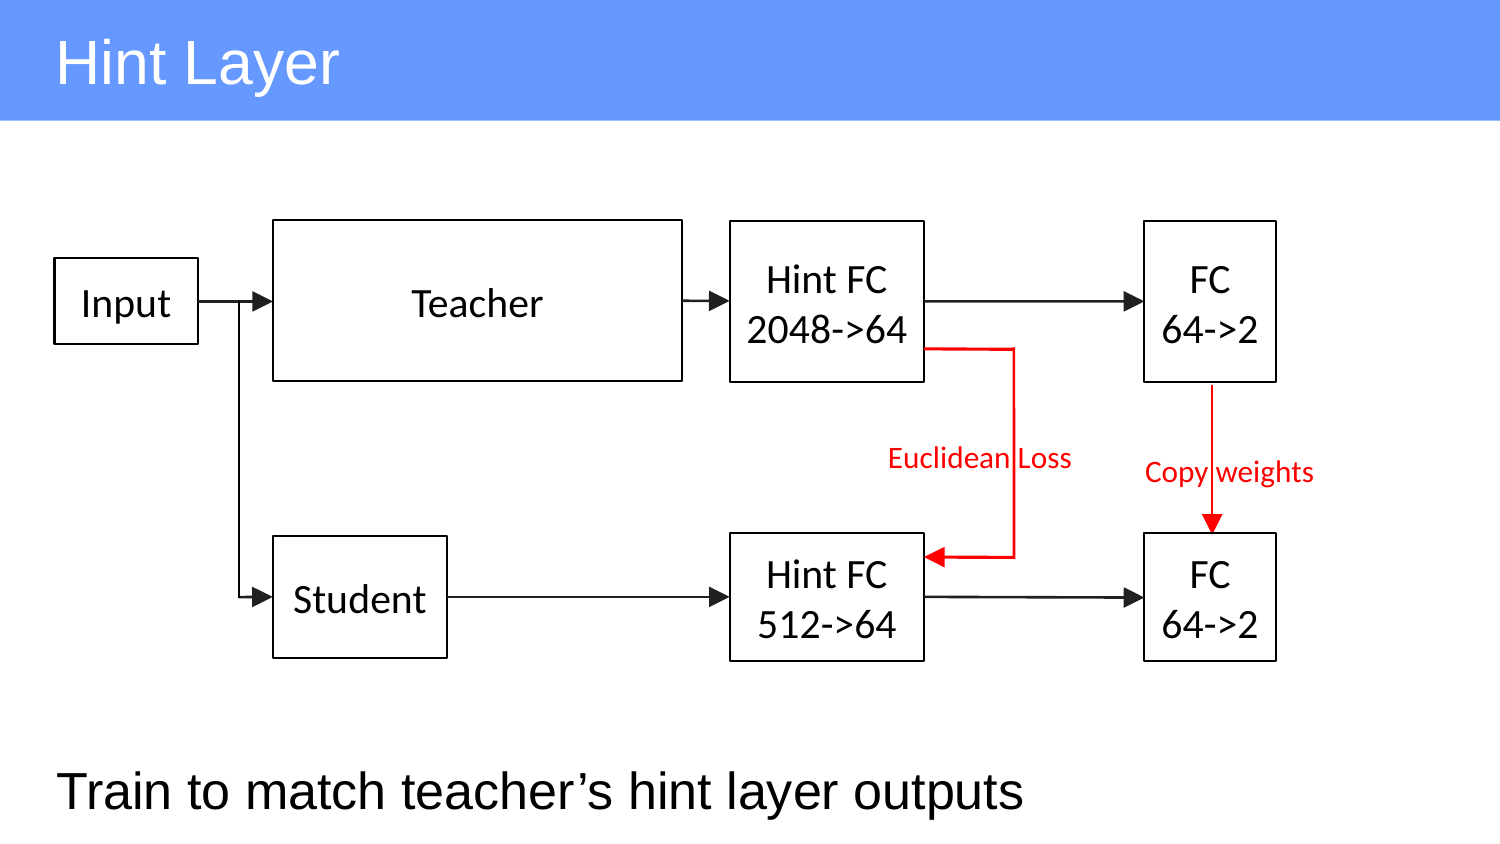

Hint Layer
Teacher
FC
64->2
Hint FC
2048->64
Input
Euclidean Loss
Copy weights
Hint FC
512->64
FC
64->2
Student
Train to match teacher’s hint layer outputs